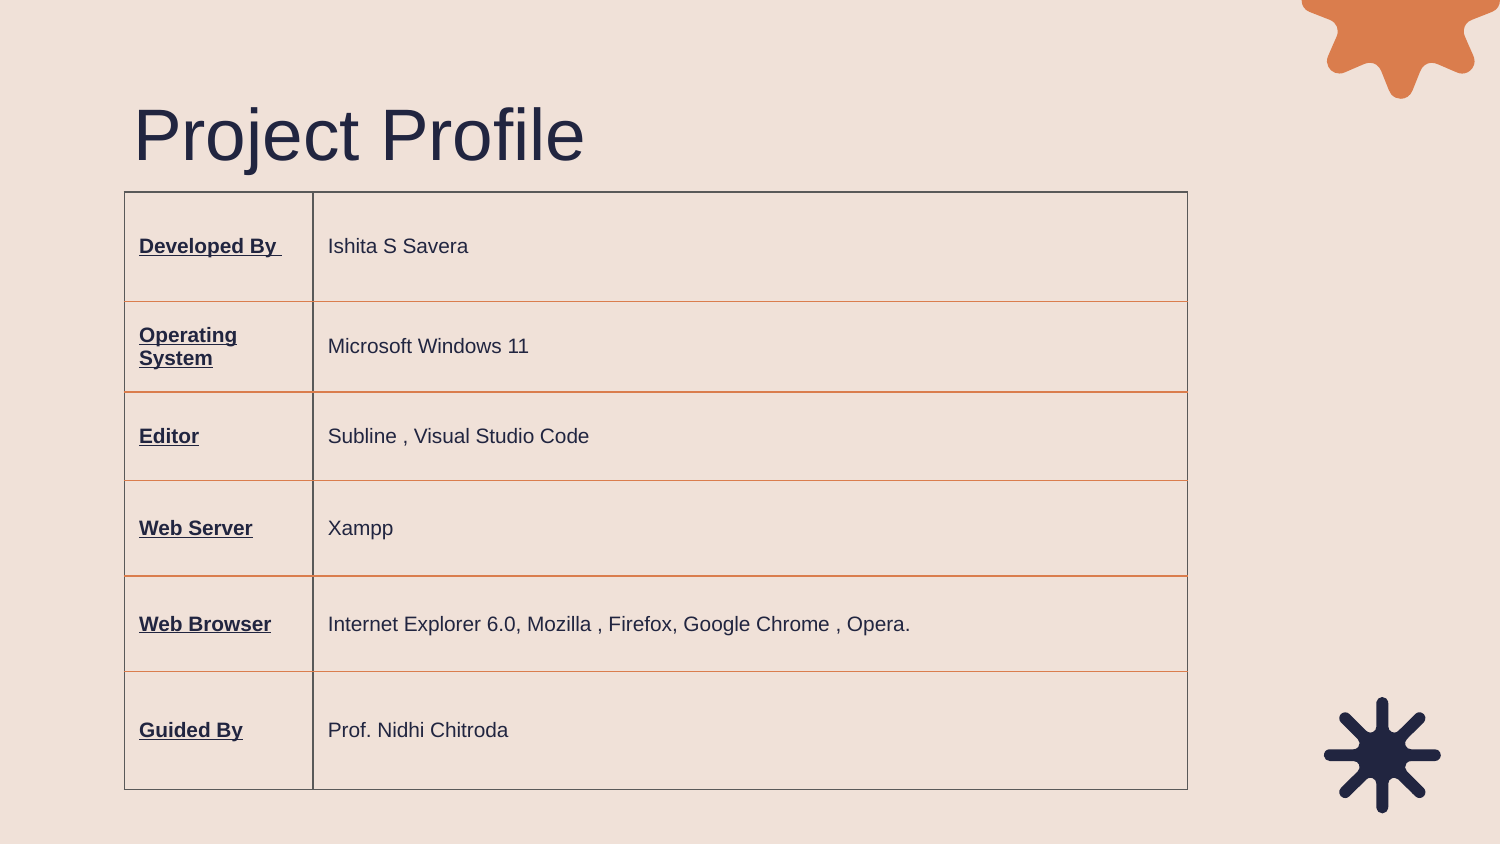

# Project Profile
| Developed By | Ishita S Savera |
| --- | --- |
| Operating System | Microsoft Windows 11 |
| Editor | Subline , Visual Studio Code |
| Web Server | Xampp |
| Web Browser | Internet Explorer 6.0, Mozilla , Firefox, Google Chrome , Opera. |
| Guided By | Prof. Nidhi Chitroda |